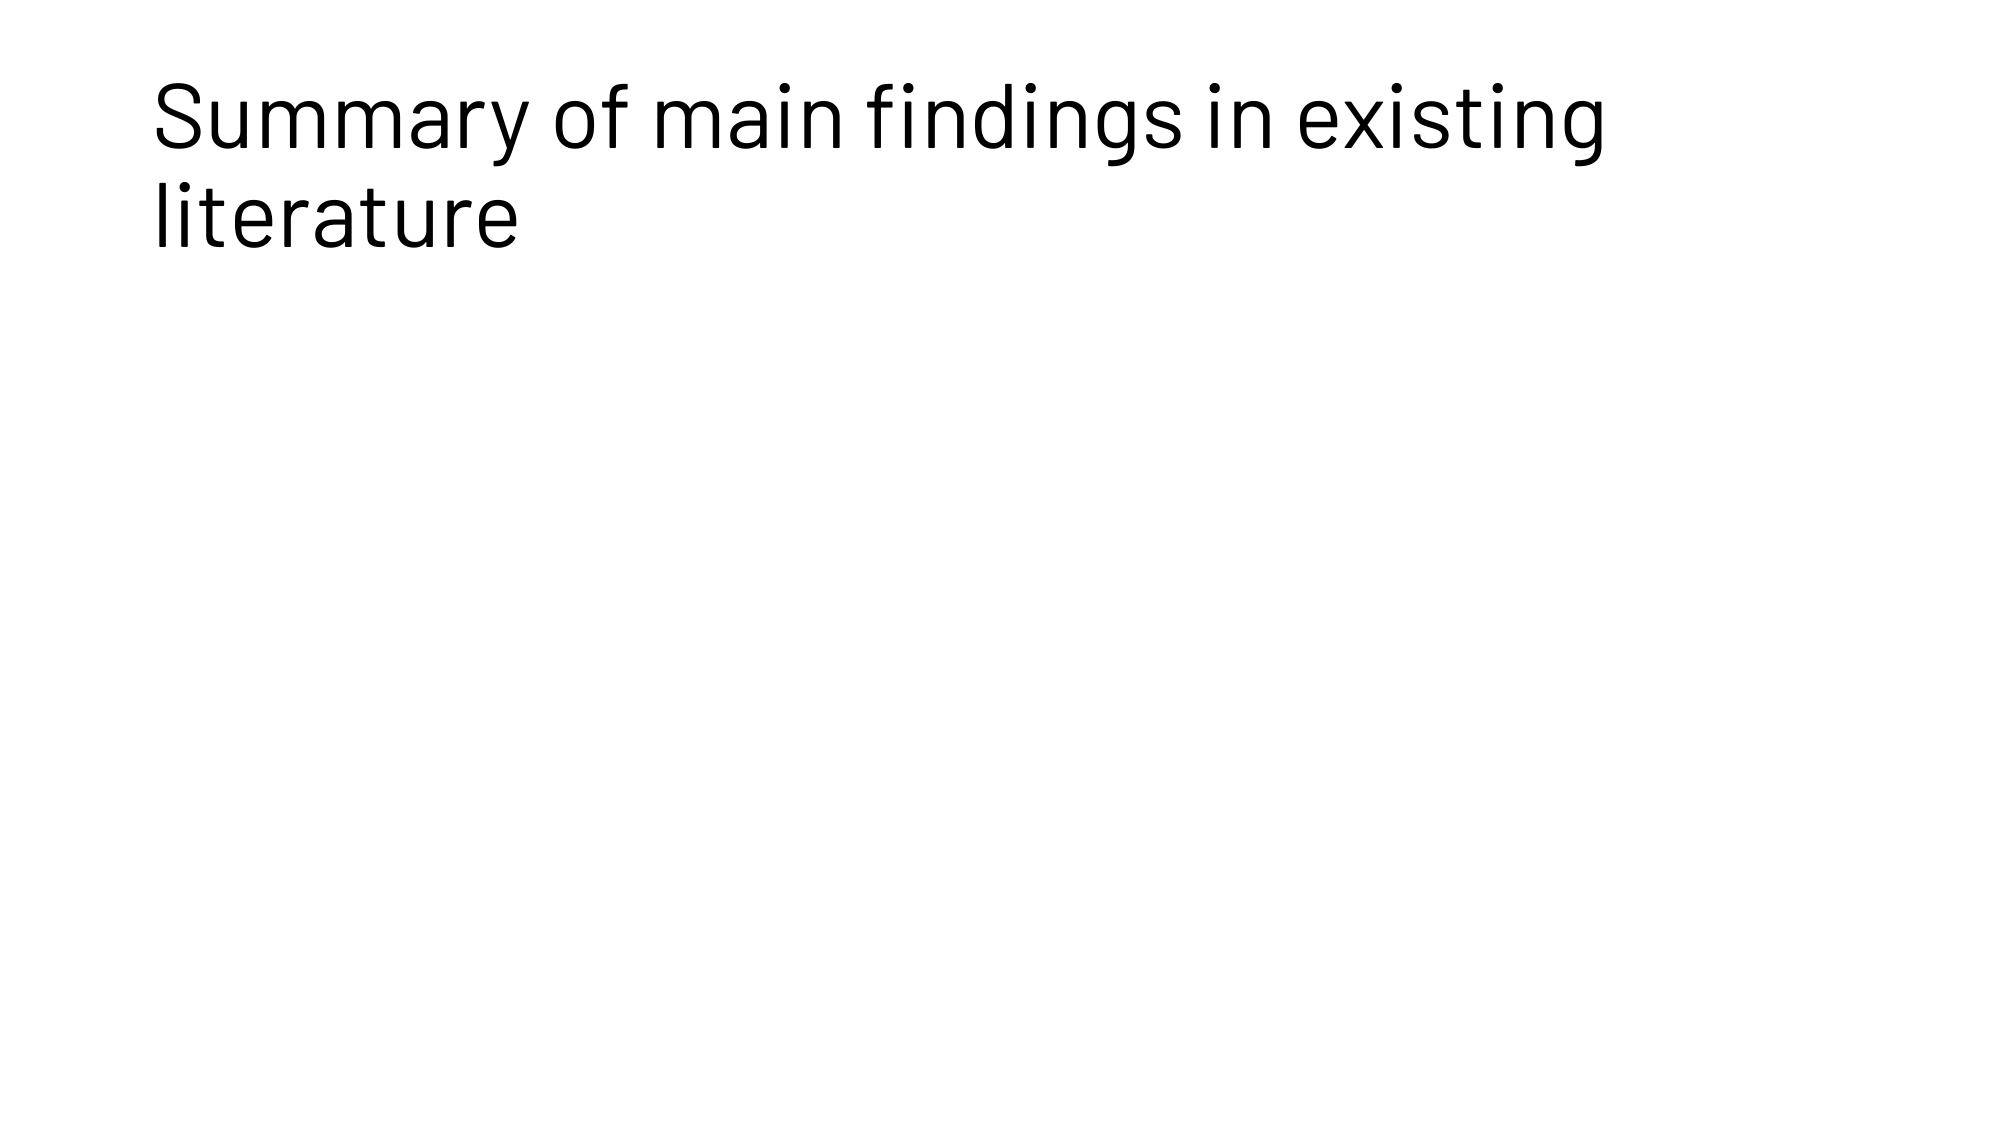

# Summary of main findings in existing literature